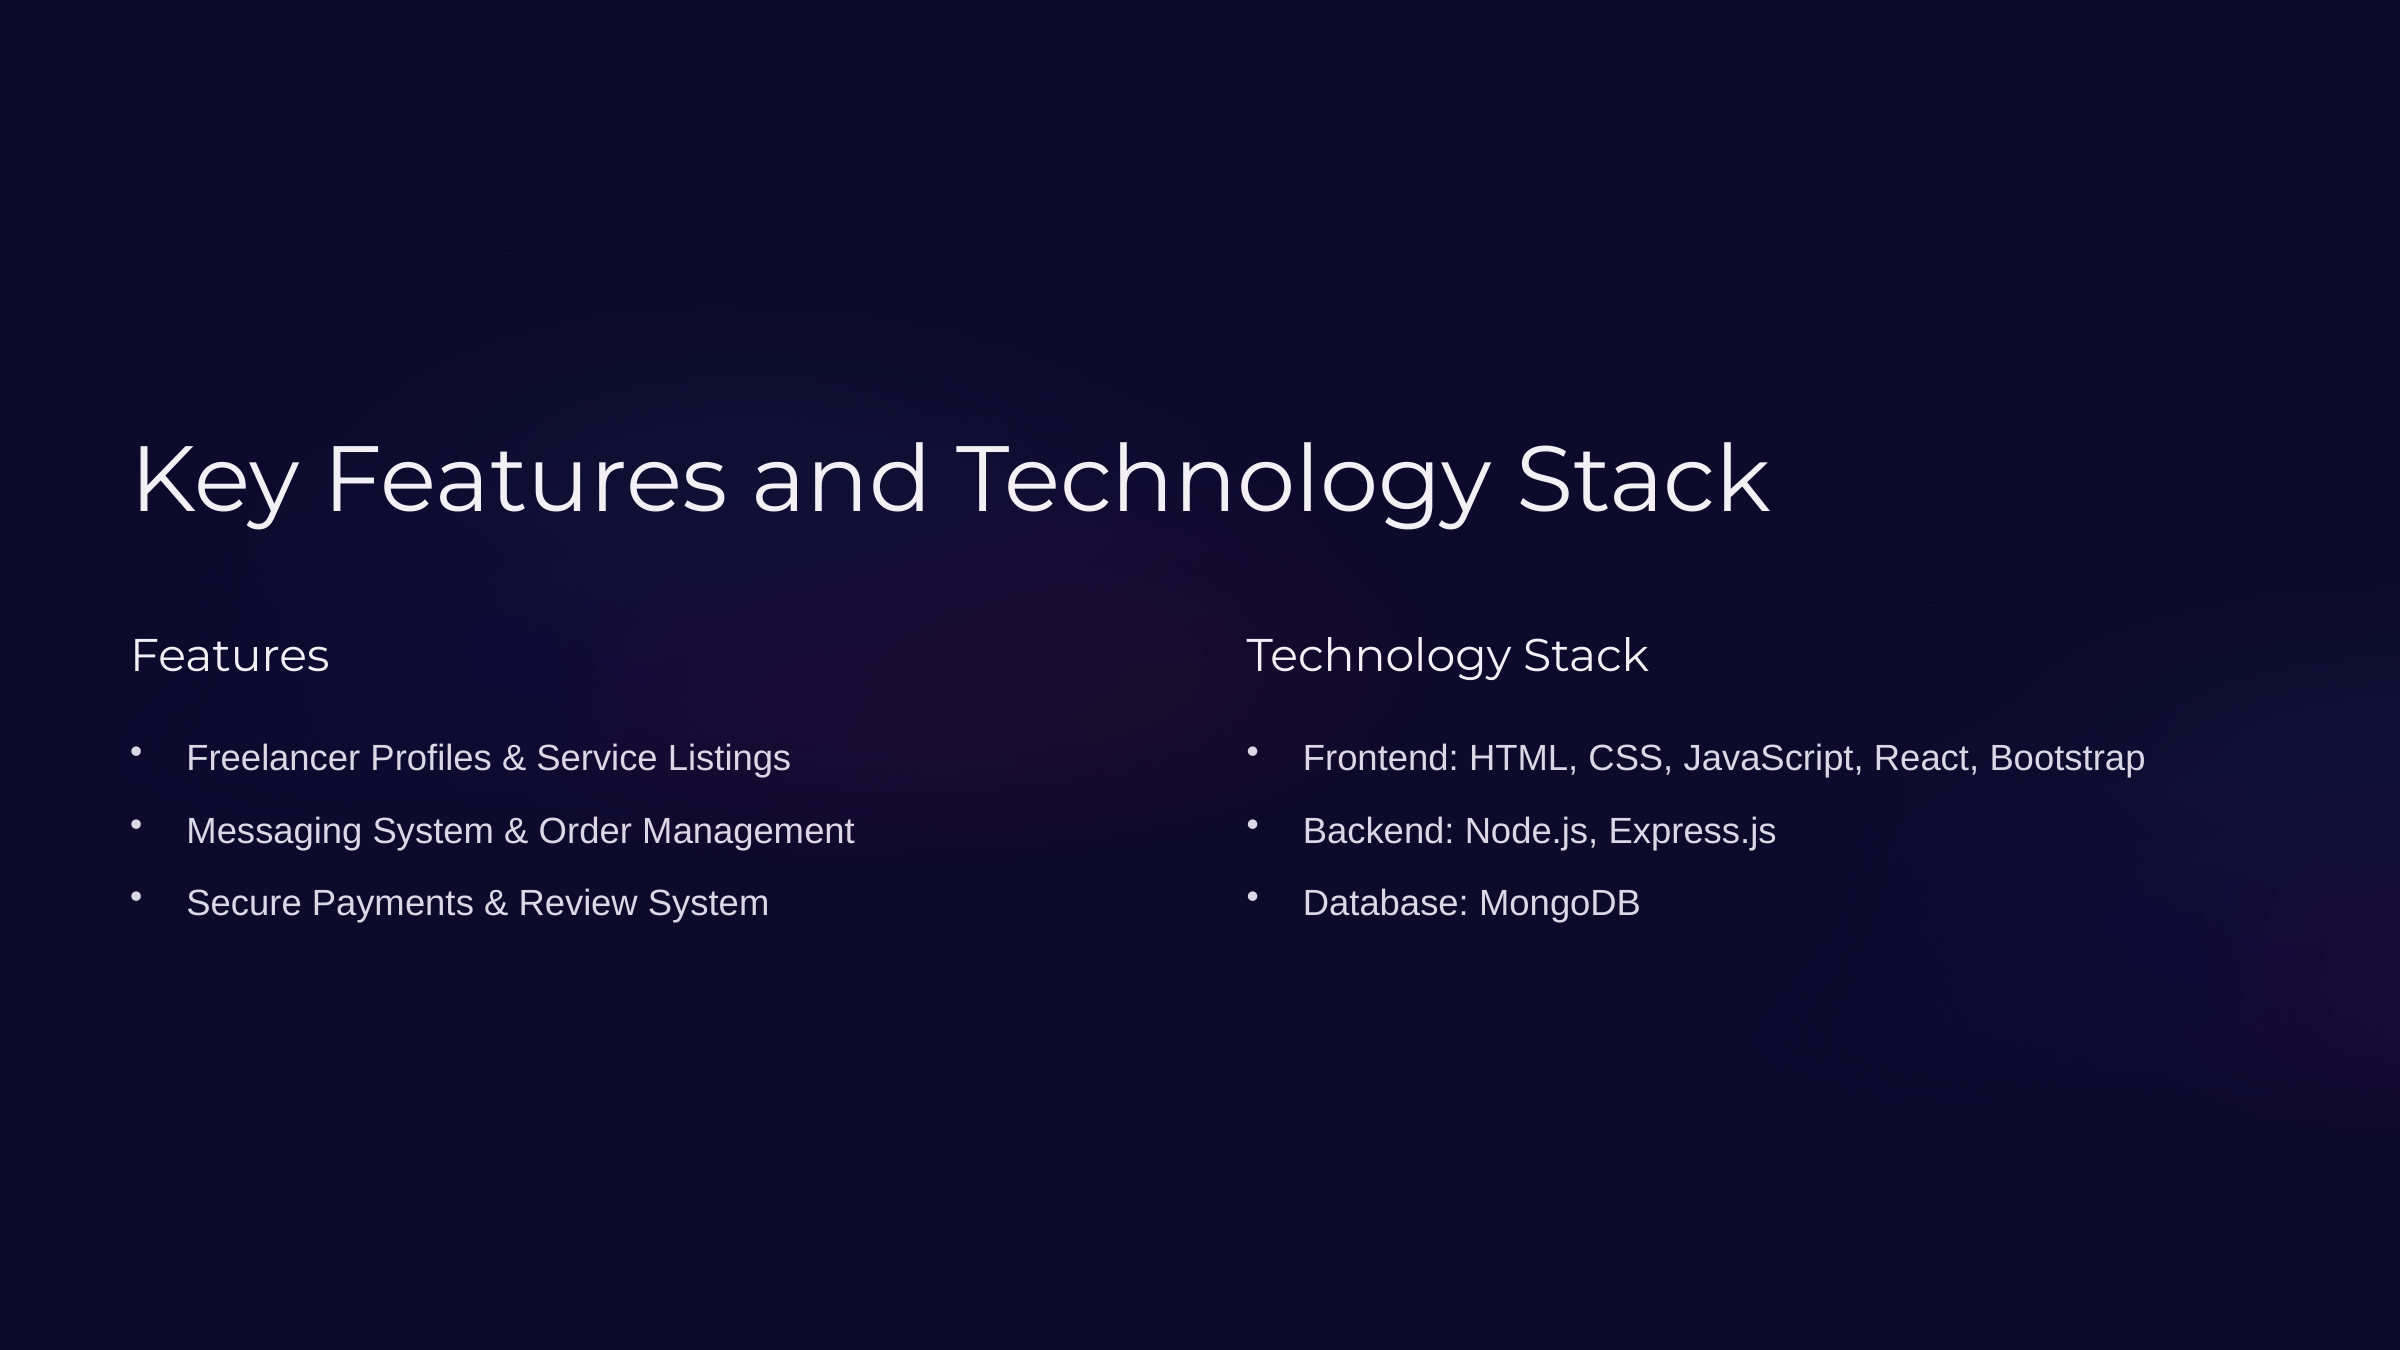

Key Features and Technology Stack
Features
Technology Stack
Freelancer Profiles & Service Listings
Frontend: HTML, CSS, JavaScript, React, Bootstrap
Messaging System & Order Management
Backend: Node.js, Express.js
Secure Payments & Review System
Database: MongoDB